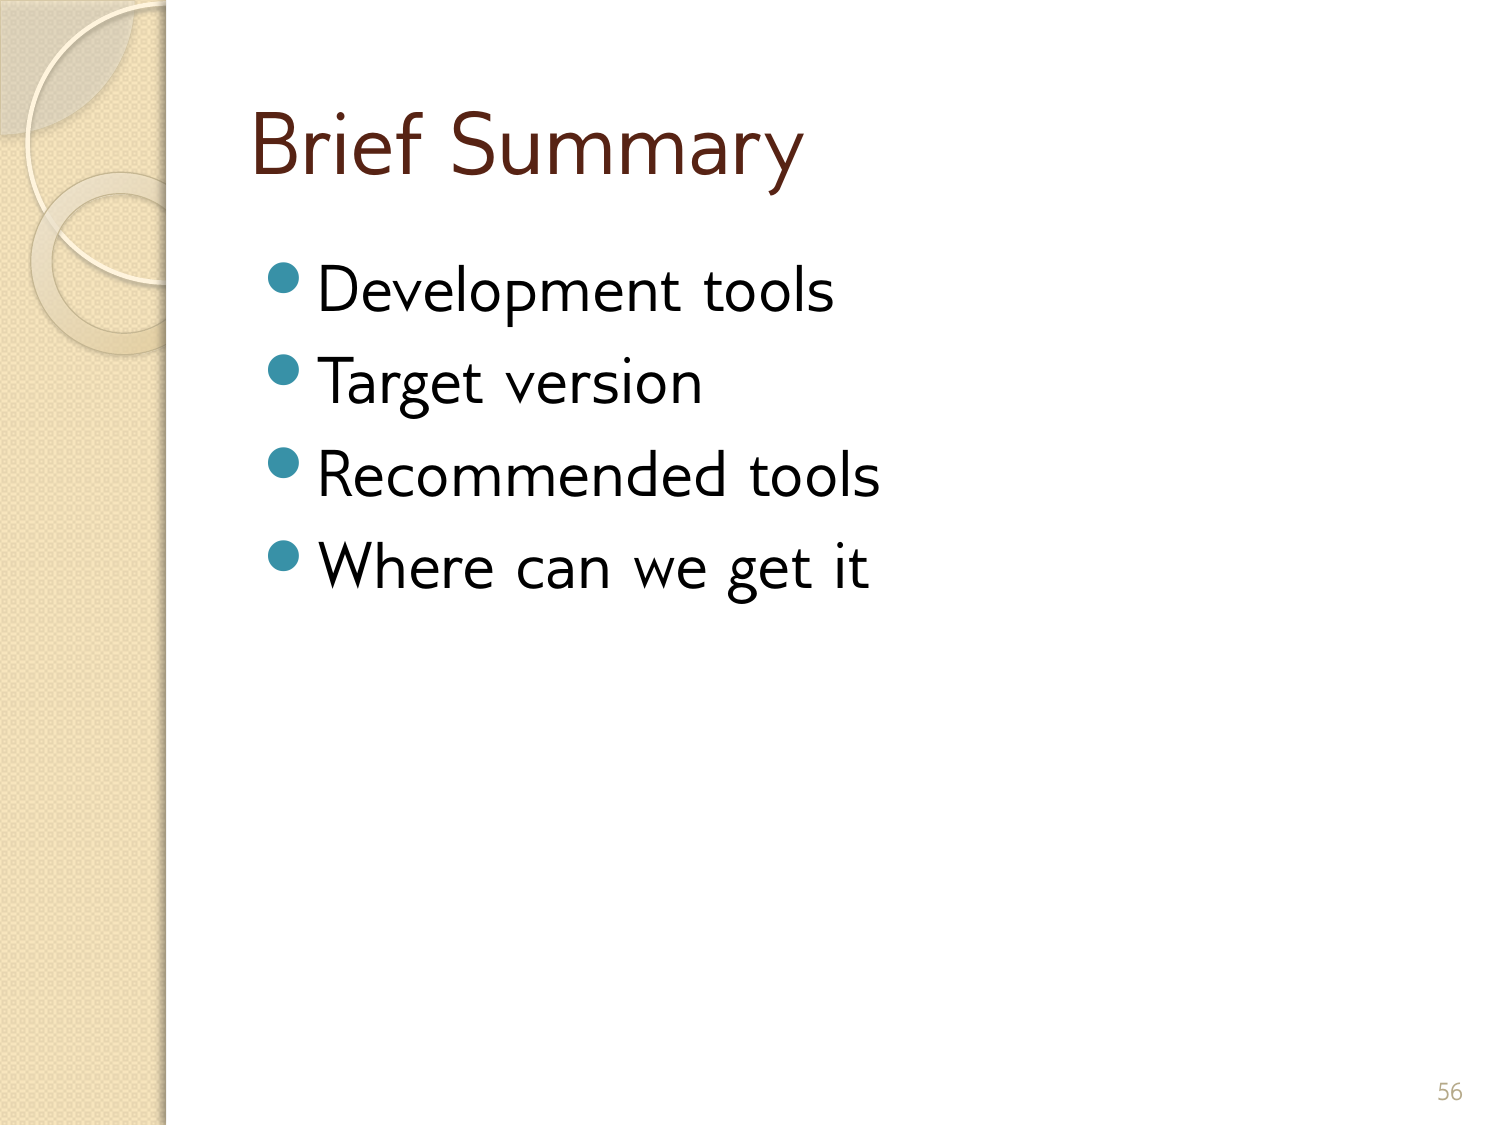

# Brief Summary
Development tools
Target version
Recommended tools
Where can we get it
56